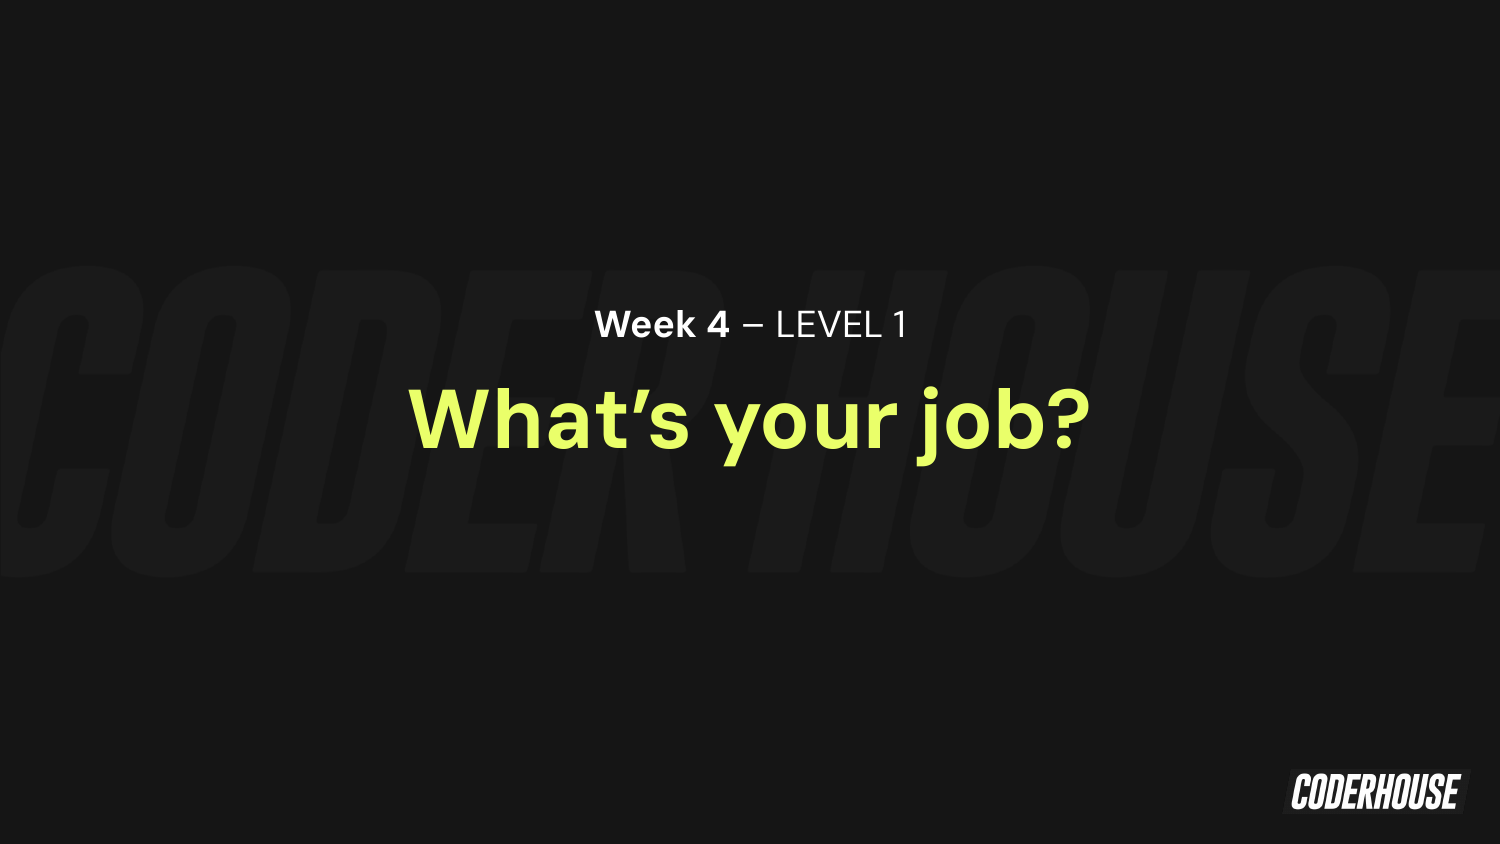

Week 4 – LEVEL 1
What’s your job?